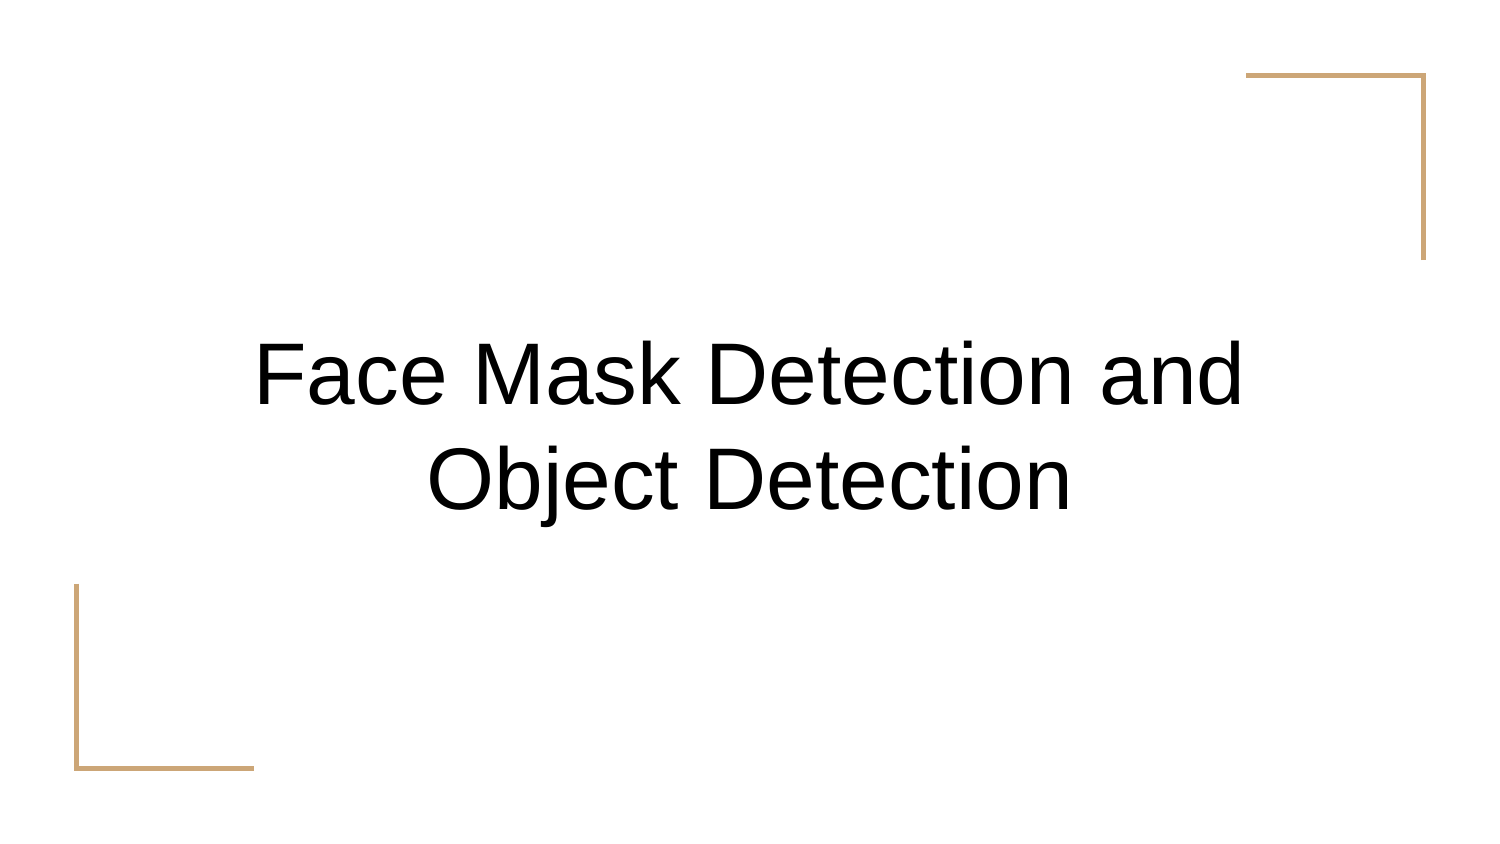

# Face Mask Detection and Object Detection